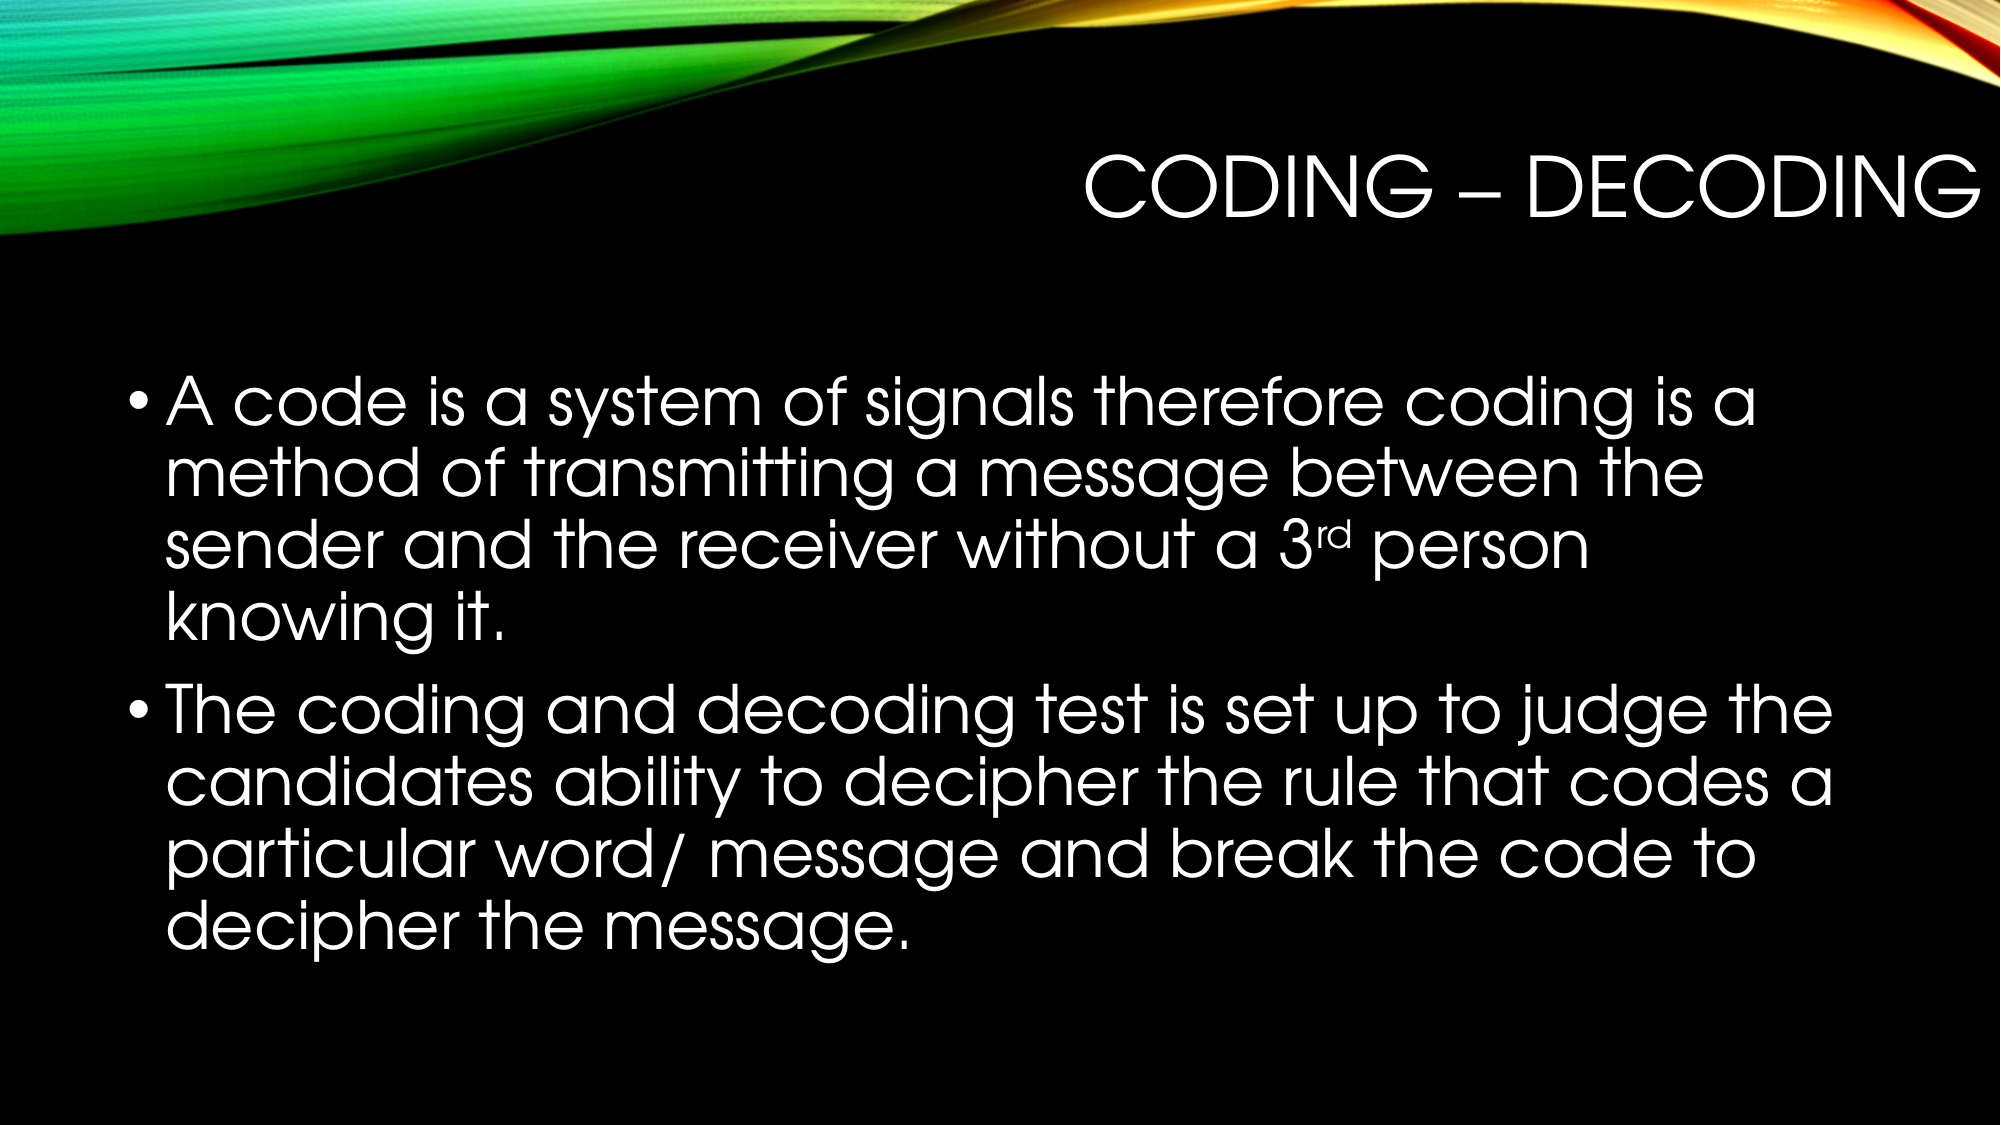

# Coding – Decoding
A code is a system of signals therefore coding is a method of transmitting a message between the sender and the receiver without a 3rd person knowing it.
The coding and decoding test is set up to judge the candidates ability to decipher the rule that codes a particular word/ message and break the code to decipher the message.